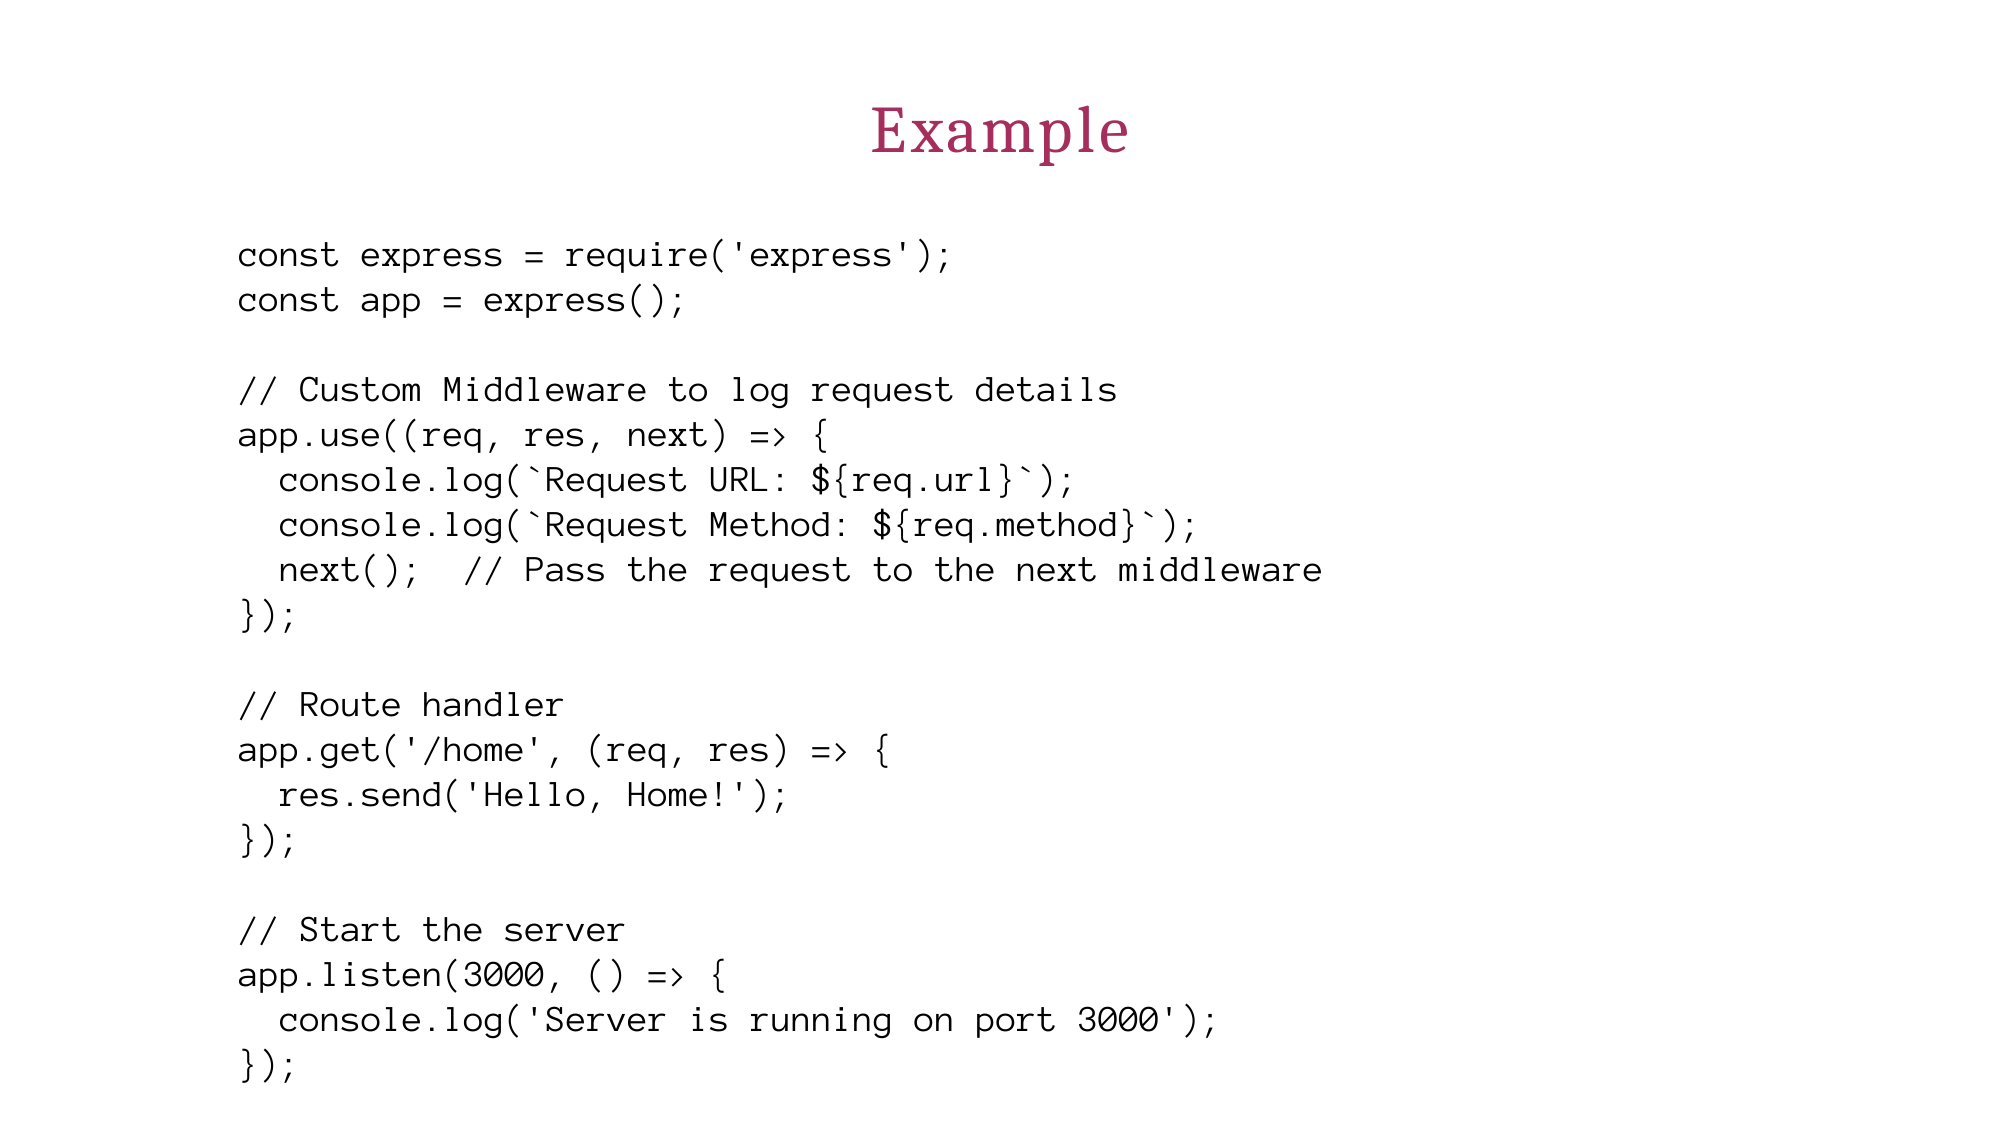

# Example
const express = require('express');
const app = express();

// Custom Middleware to log request details
app.use((req, res, next) => {
  console.log(`Request URL: ${req.url}`);
  console.log(`Request Method: ${req.method}`);
  next();  // Pass the request to the next middleware
});

// Route handler
app.get('/home', (req, res) => {
  res.send('Hello, Home!');
});

// Start the server
app.listen(3000, () => {
  console.log('Server is running on port 3000');
});